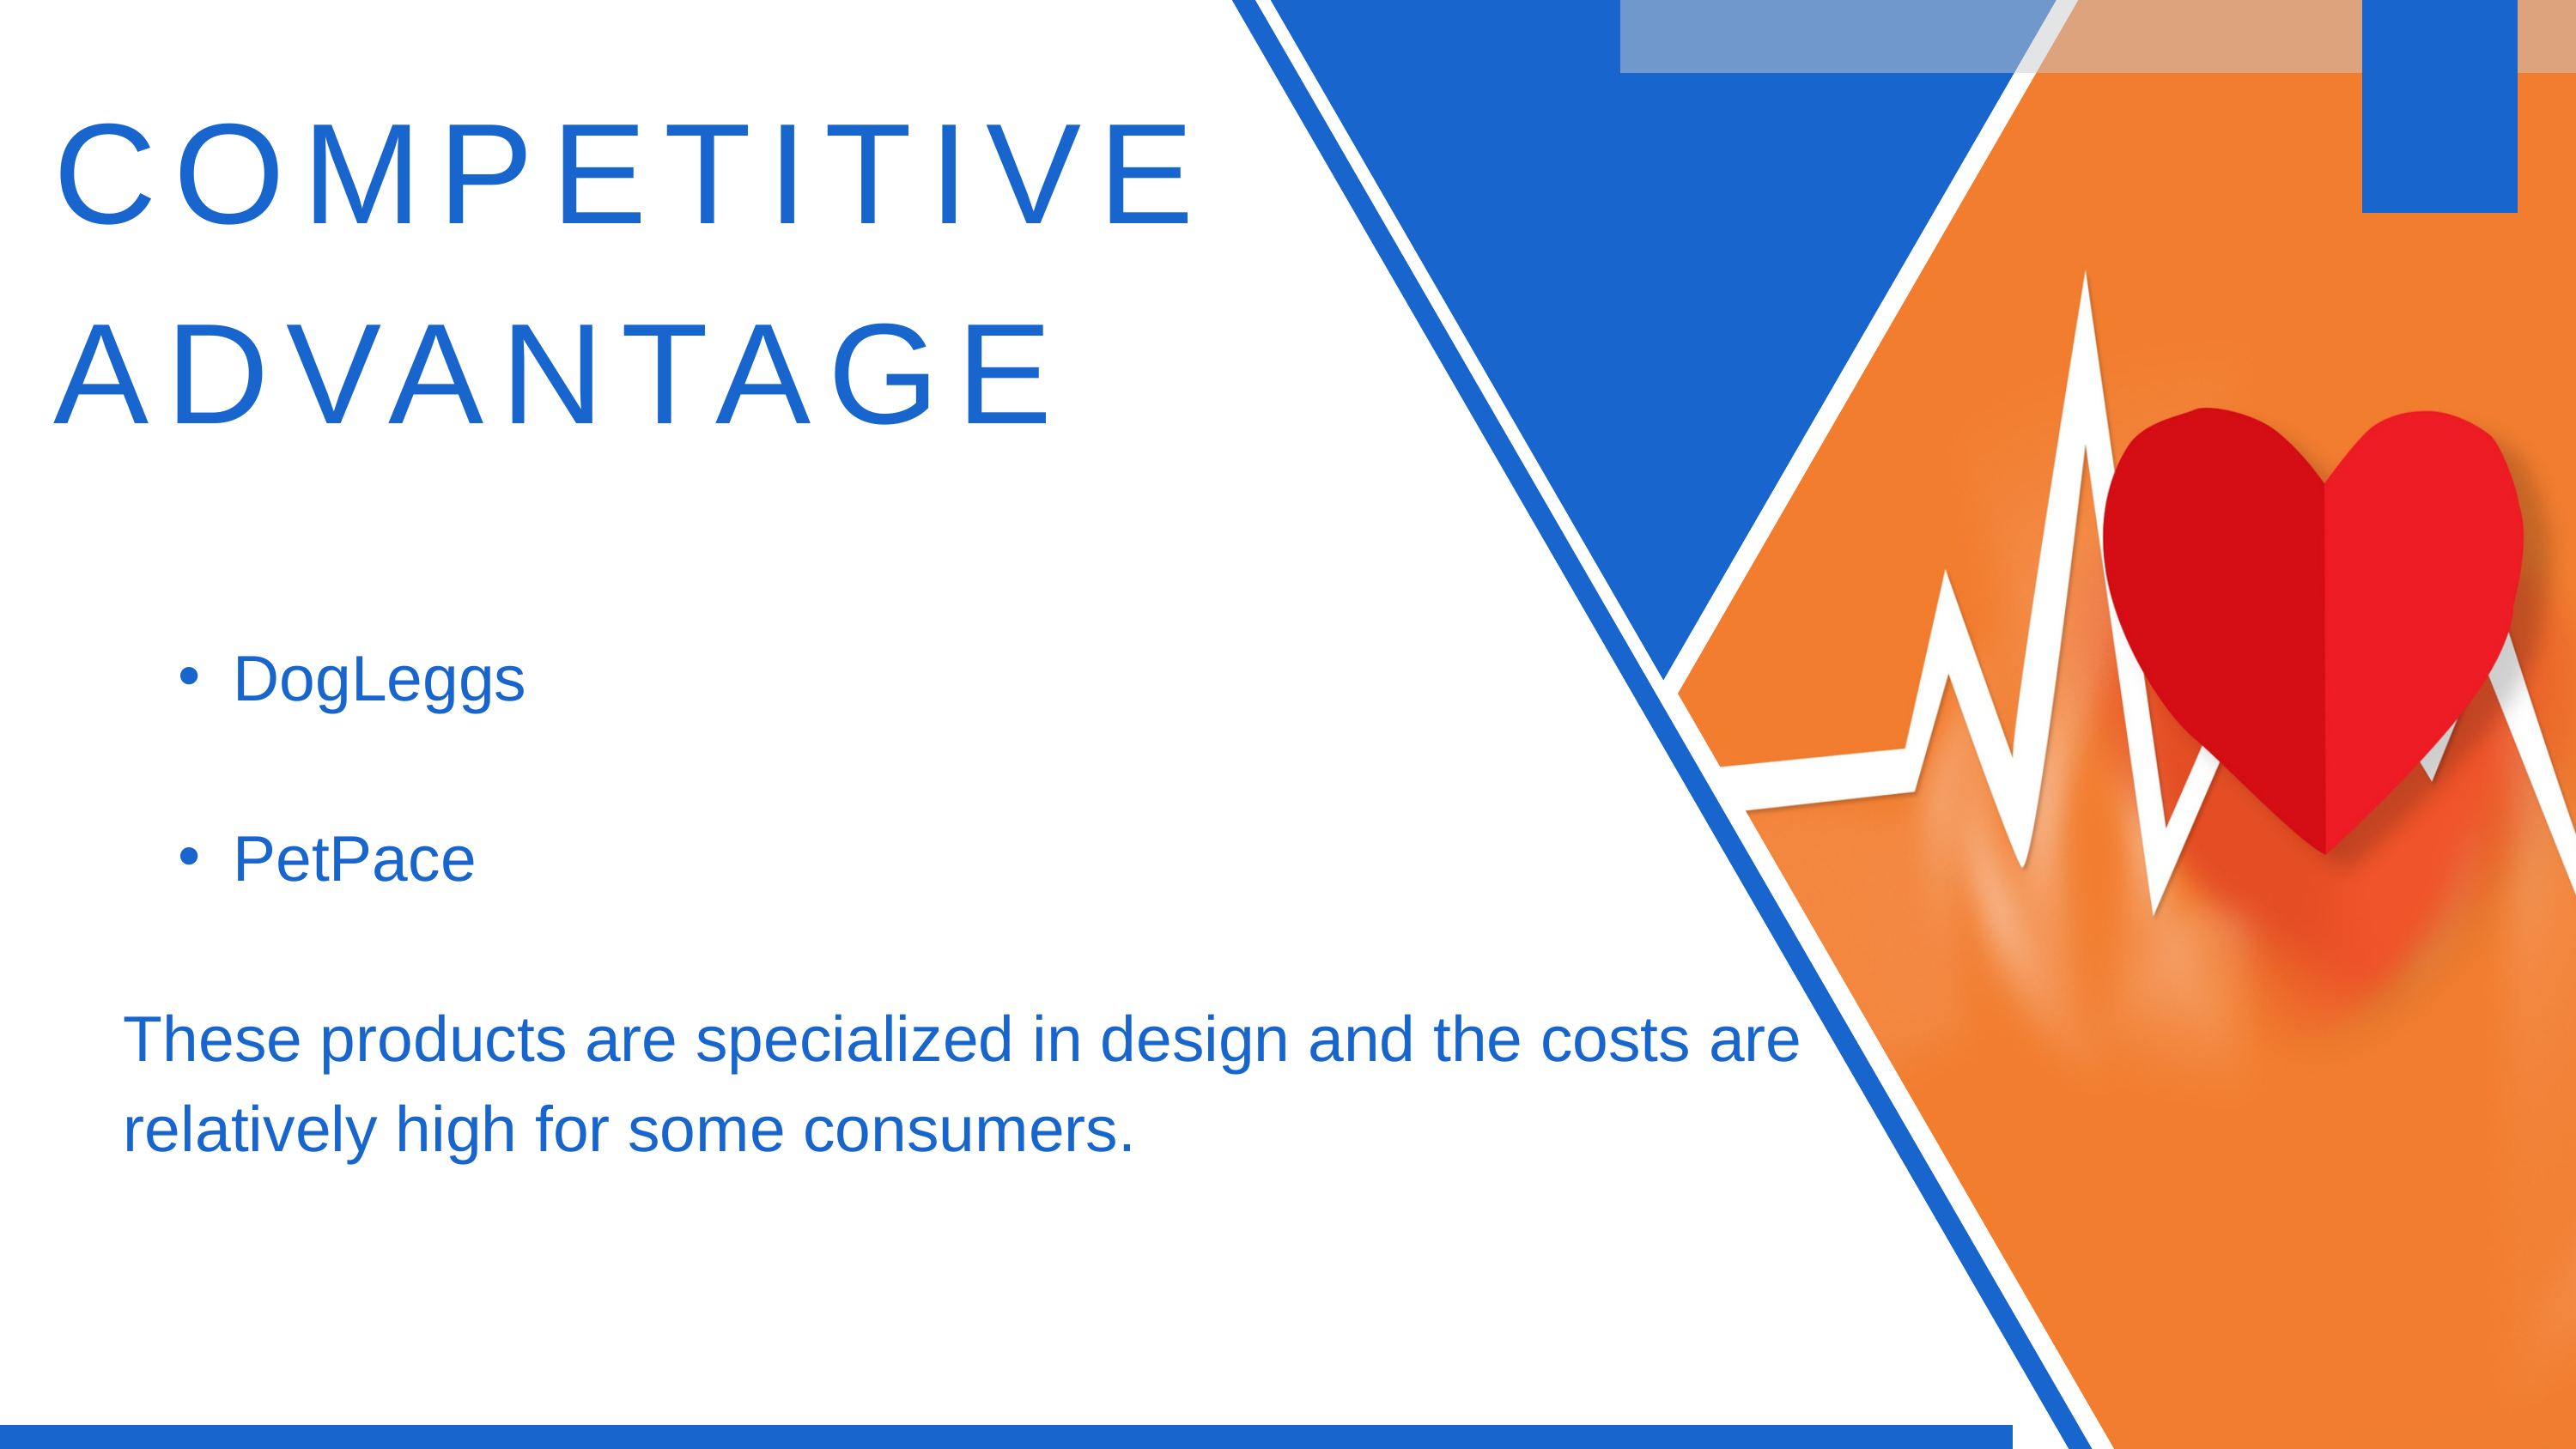

COMPETITIVE
ADVANTAGE
DogLeggs

PetPace

These products are specialized in design and the costs are relatively high for some consumers.